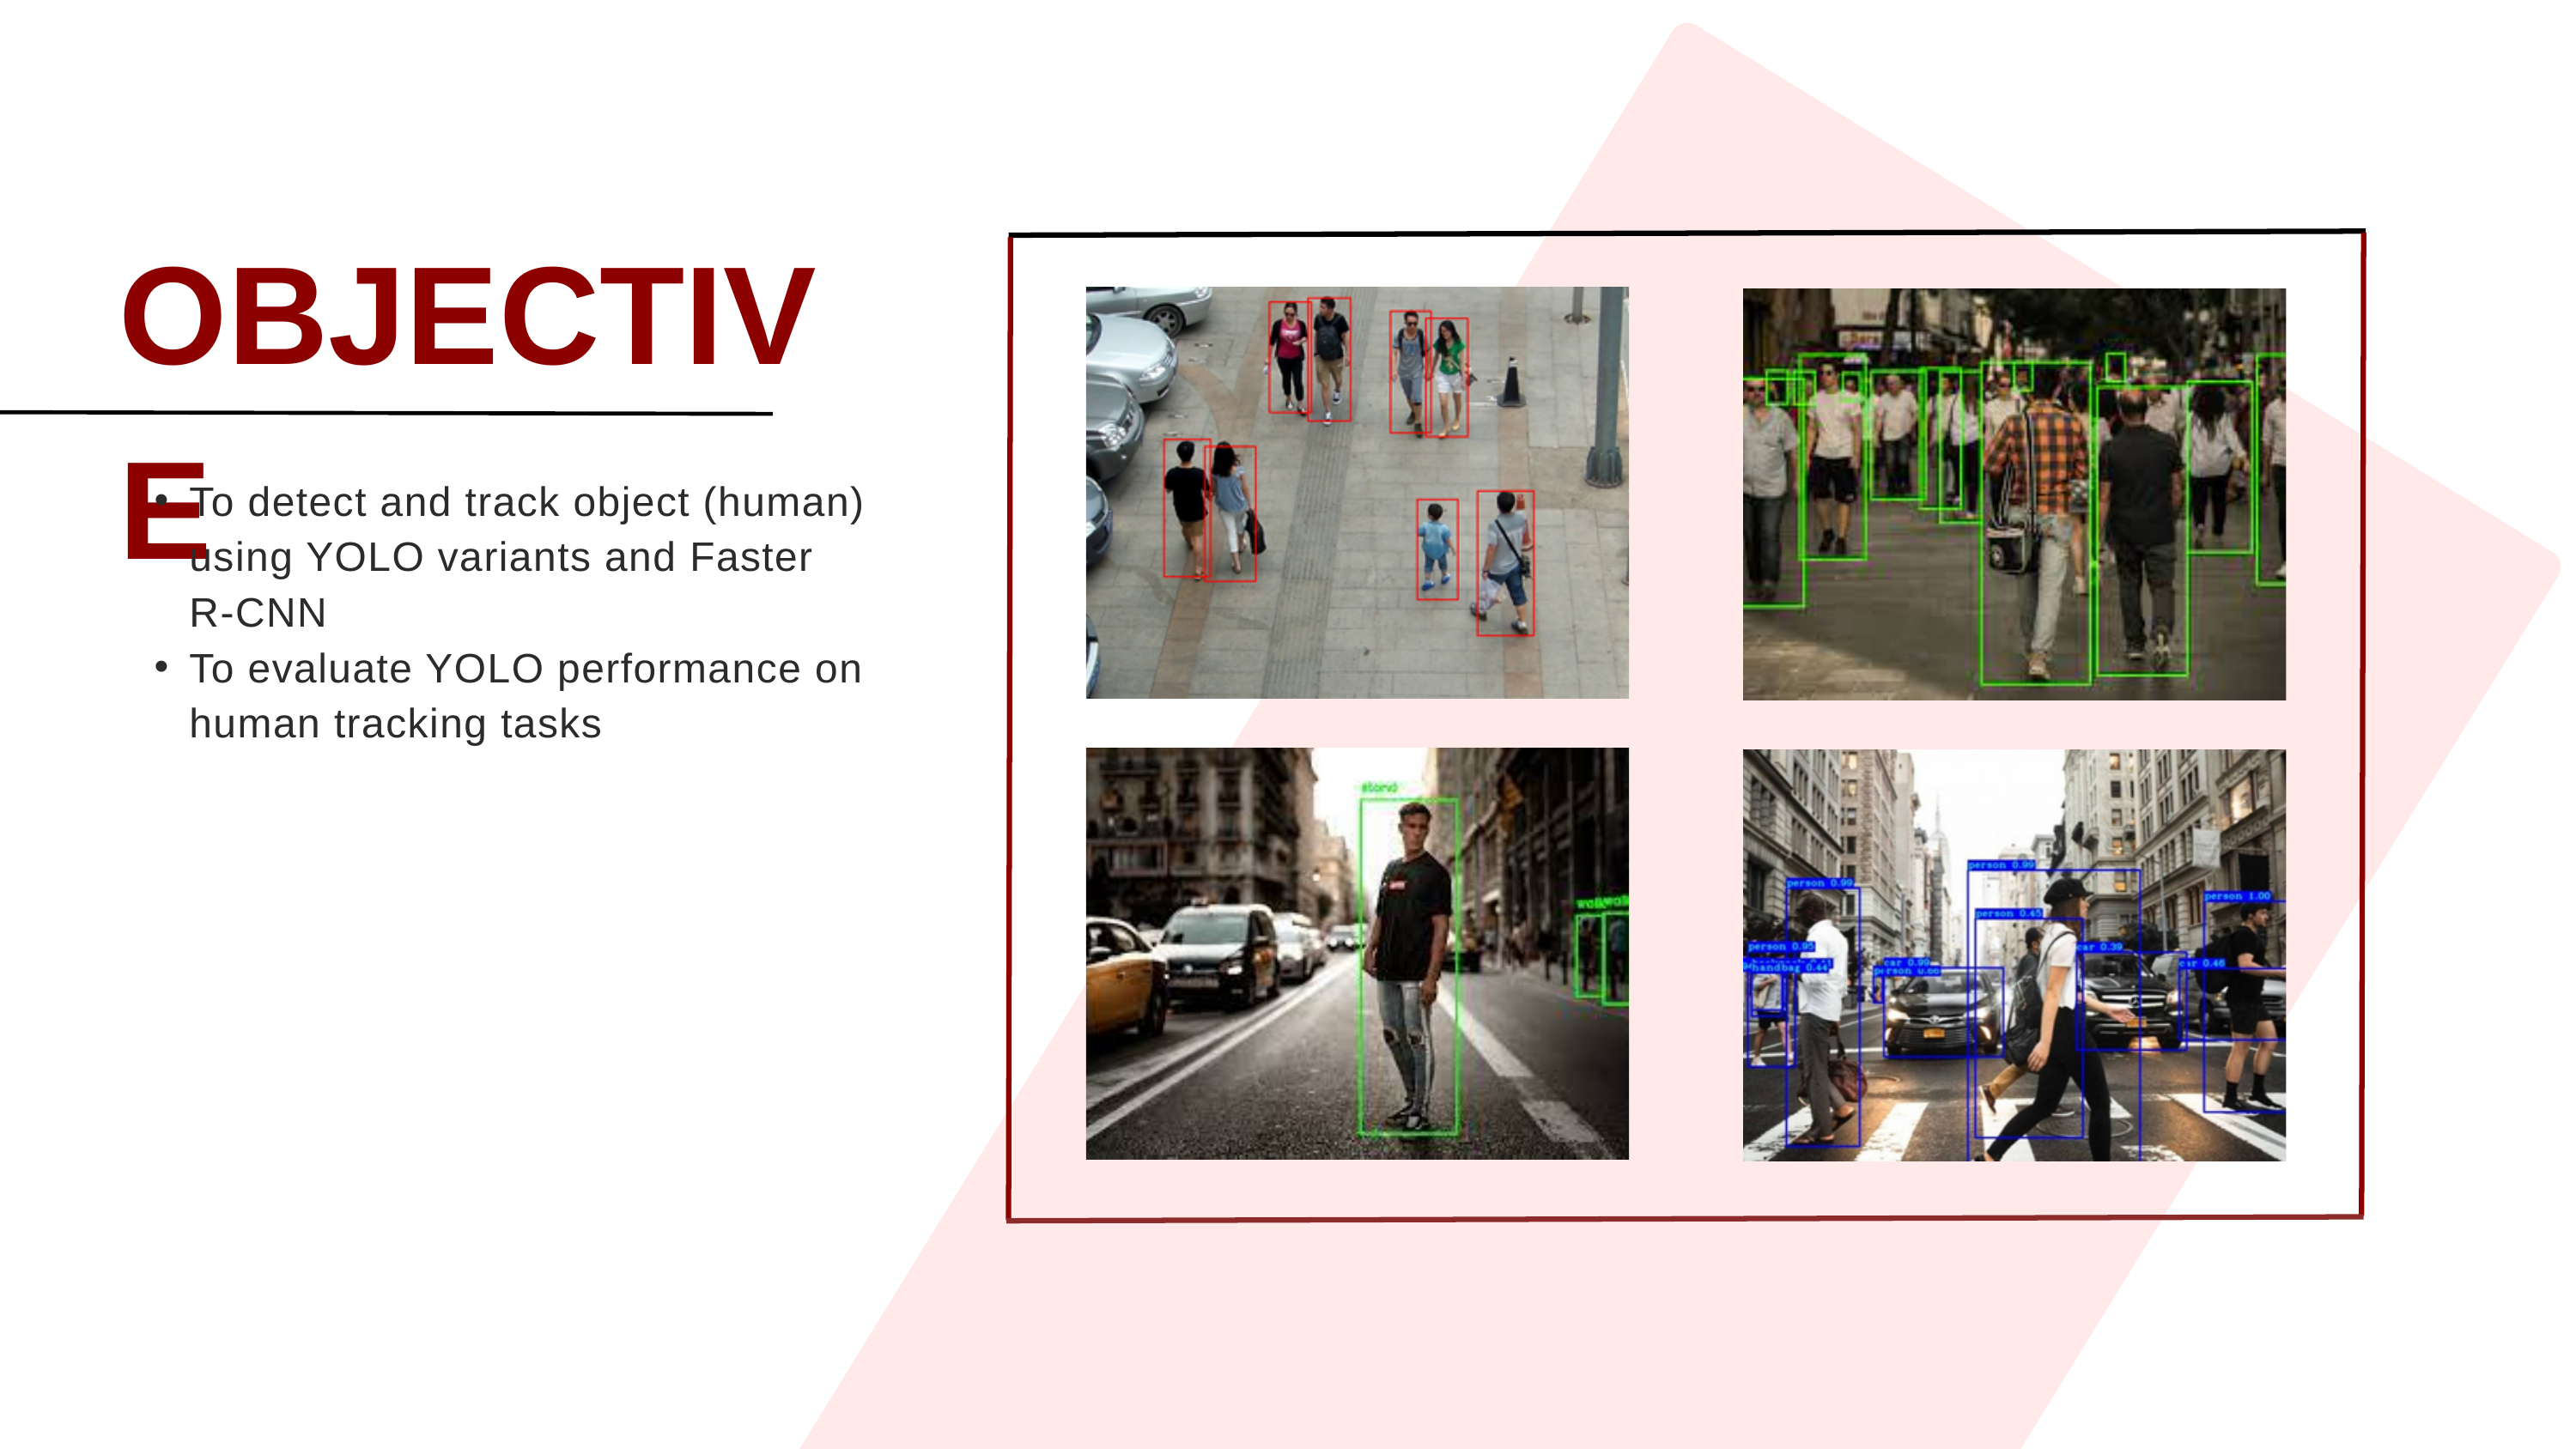

OBJECTIVE

To detect and track object (human) using YOLO variants and Faster R-CNN
To evaluate YOLO performance on human tracking tasks